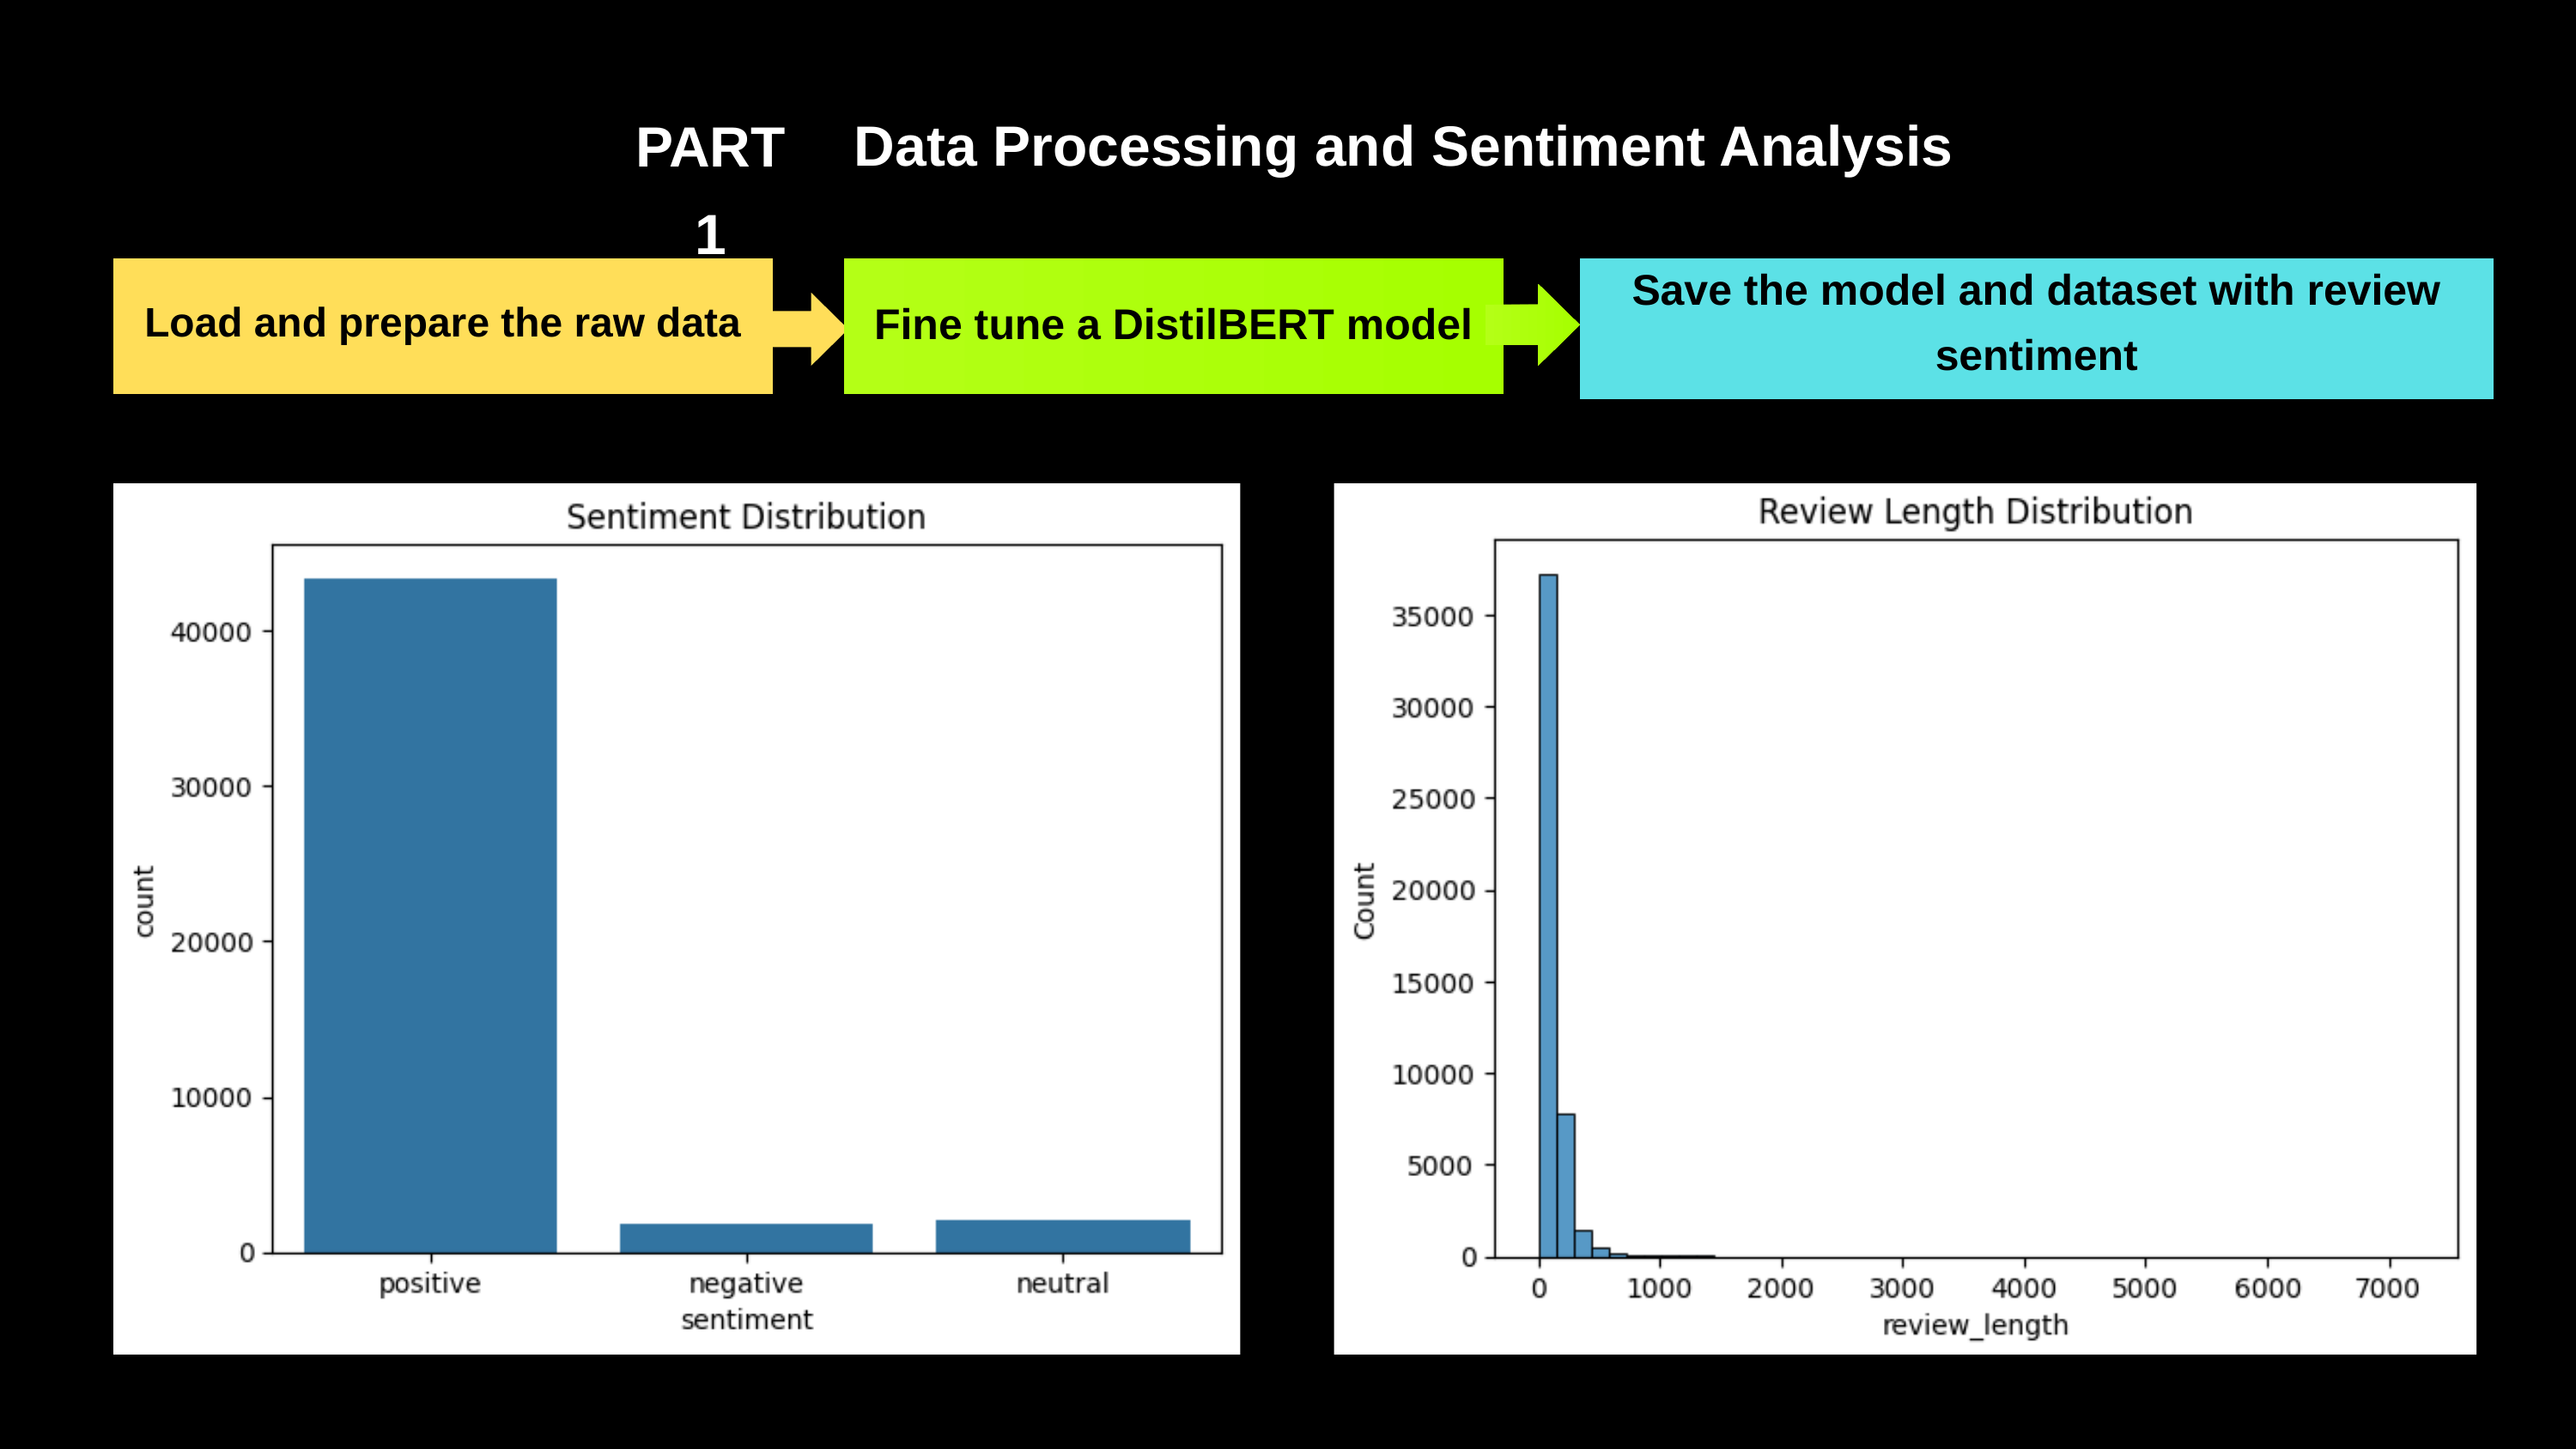

Data Processing and Sentiment Analysis
PART 1

Load and prepare the raw data

Fine tune a DistilBERT model

Save the model and dataset with review sentiment